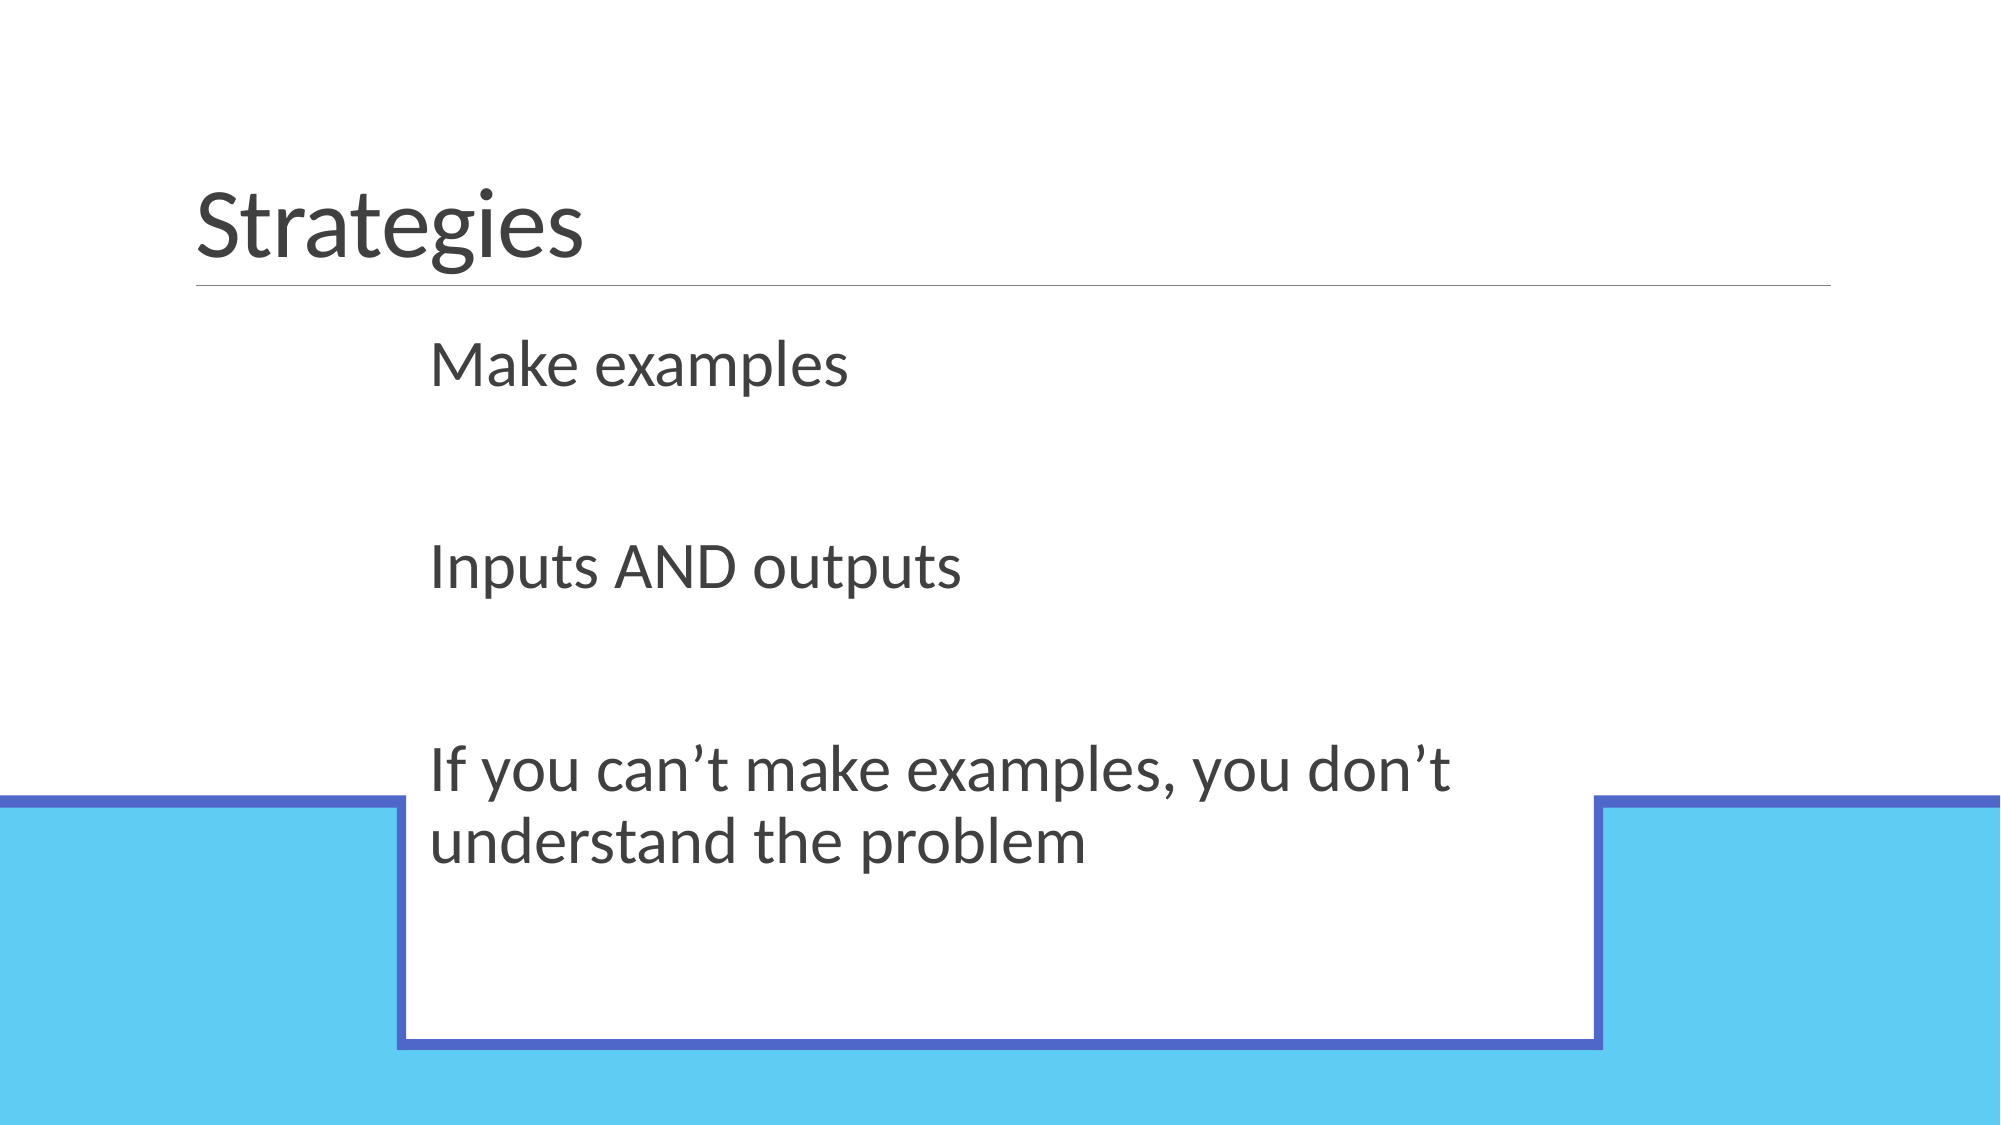

# Strategies
Make examples

Inputs AND outputs

If you can’t make examples, you don’t understand the problem